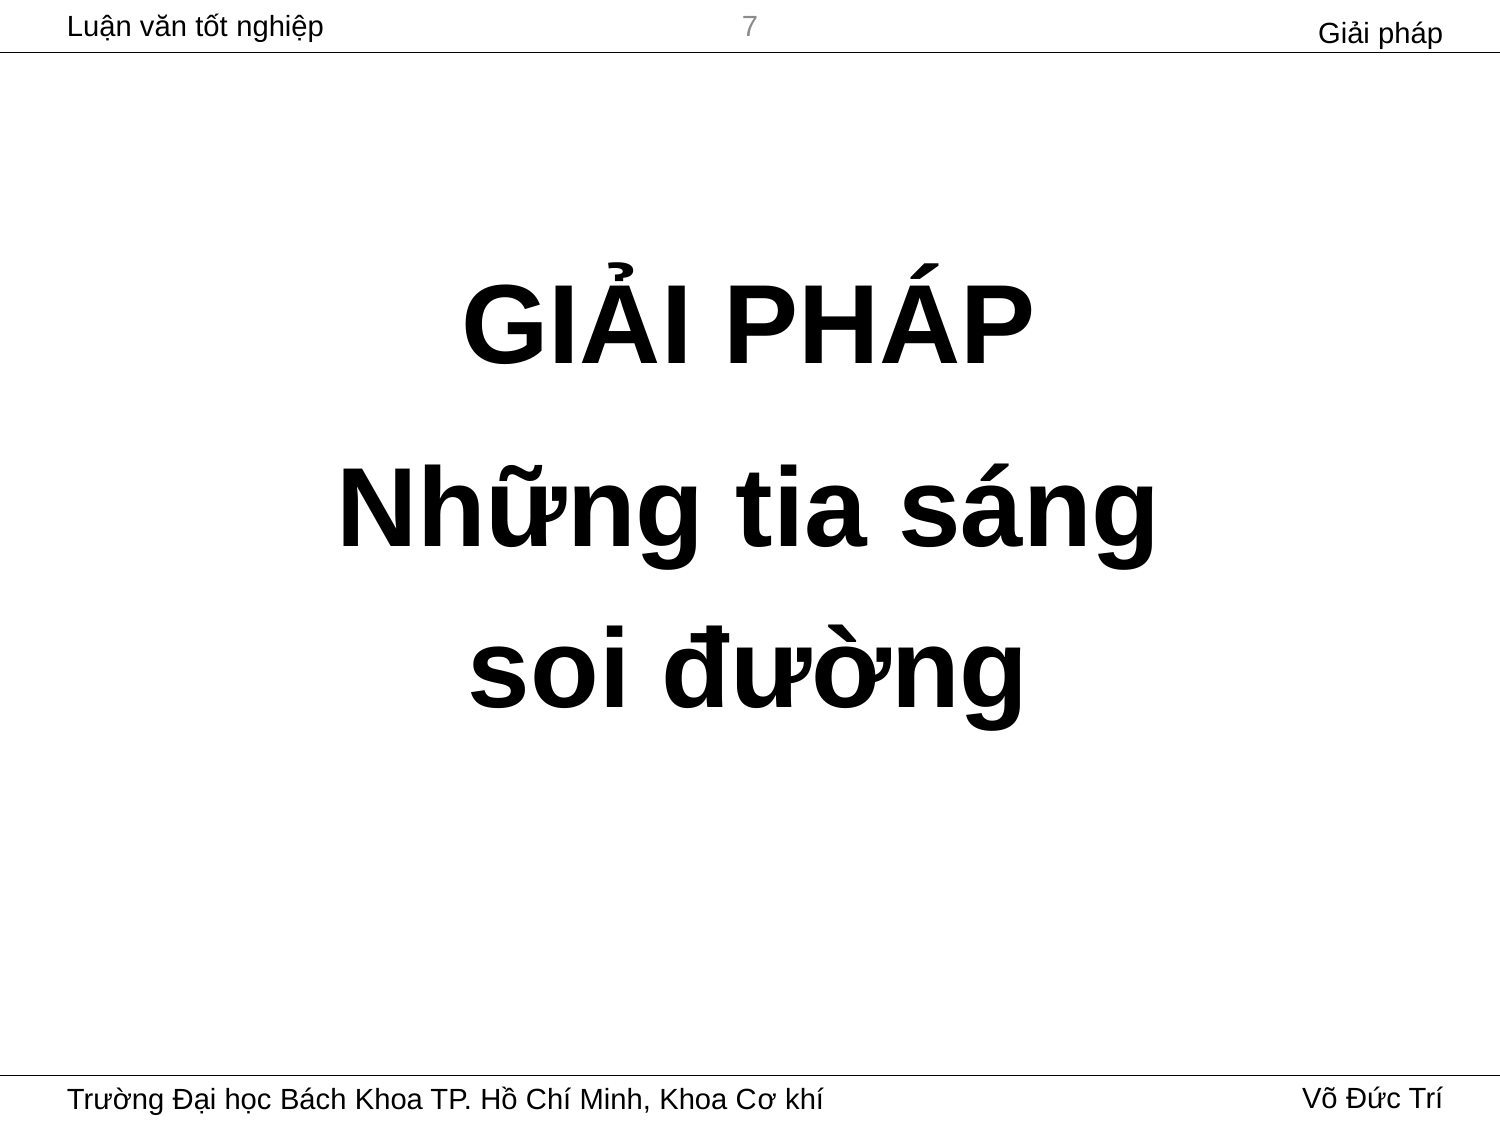

Giải pháp
7
GIẢI PHÁP
Những tia sáng
soi đường